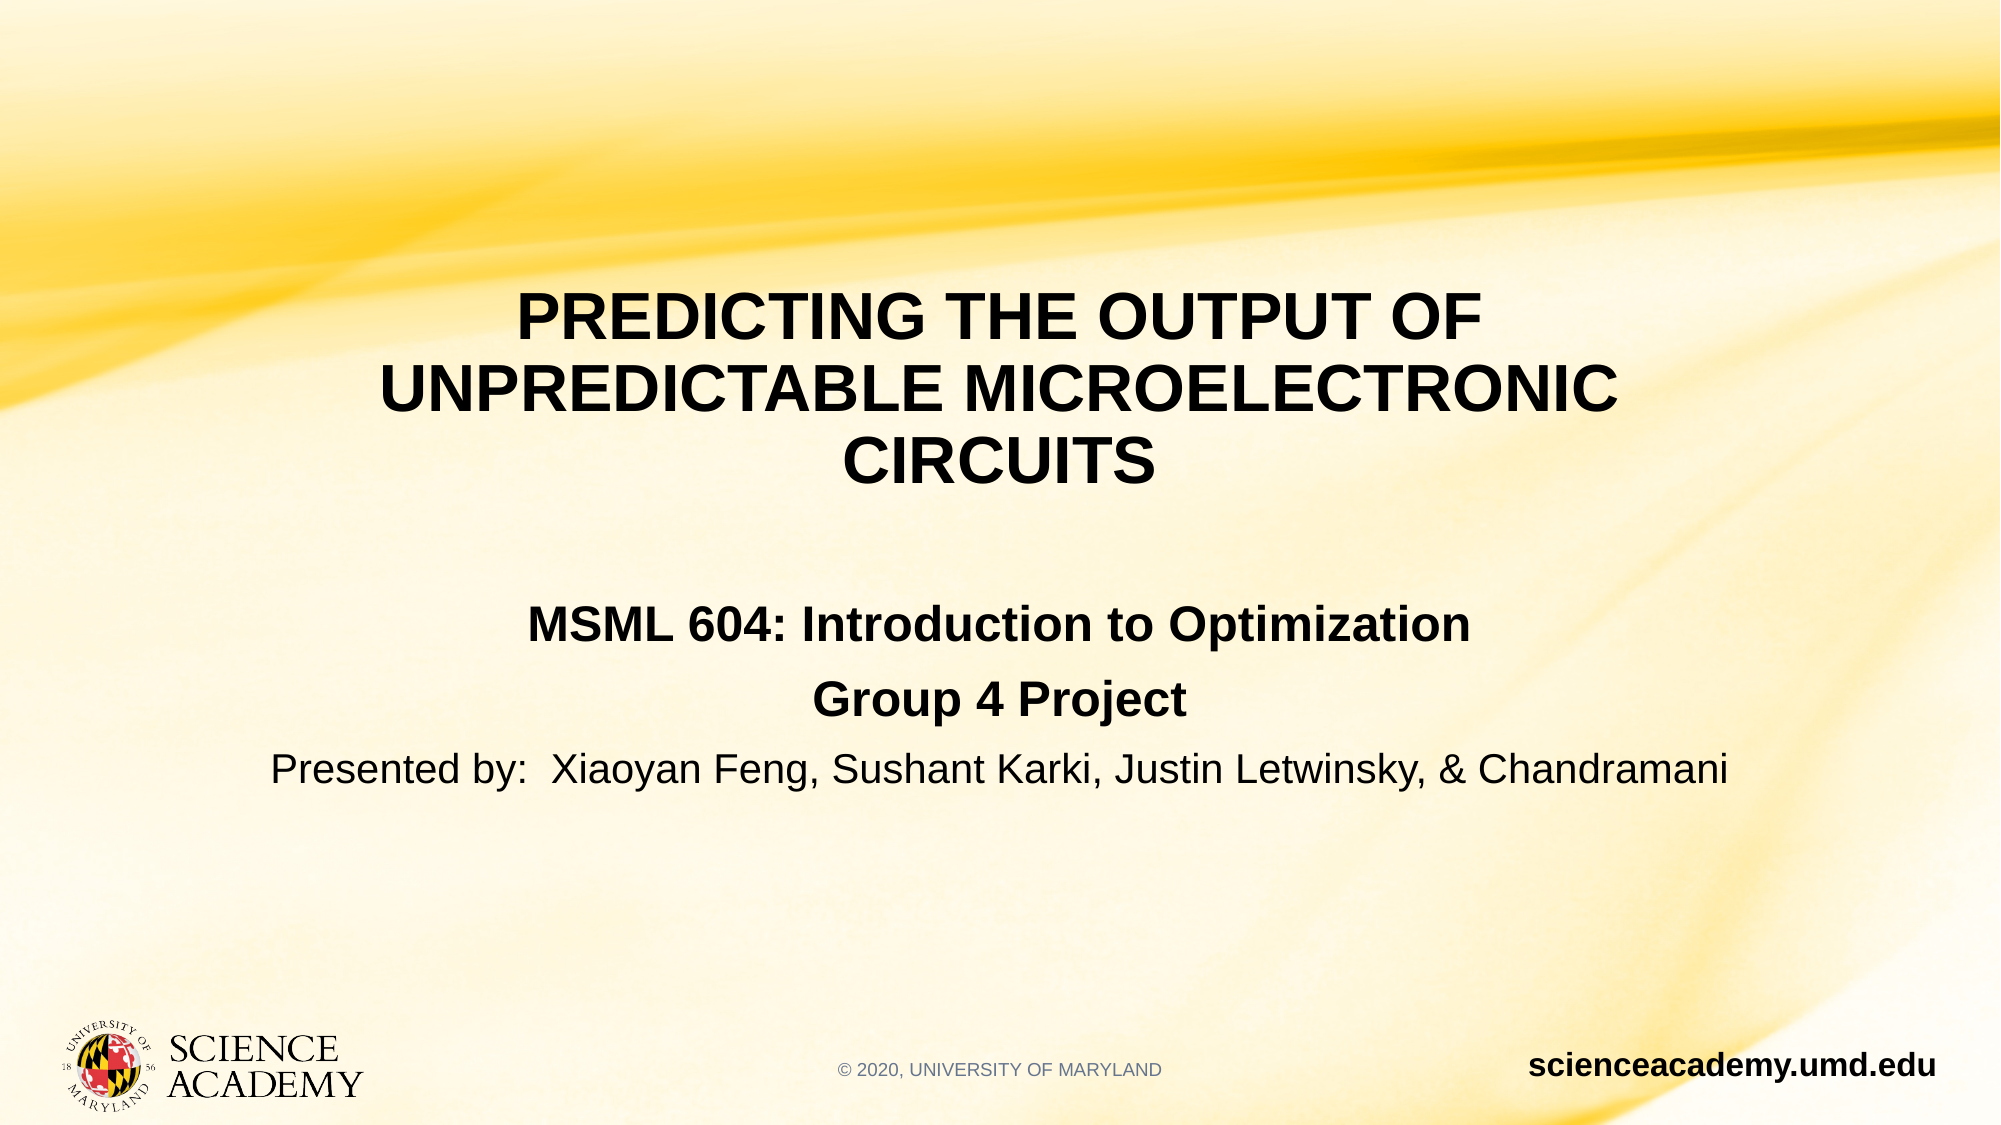

# Predicting the Output of Unpredictable Microelectronic Circuits
MSML 604: Introduction to Optimization
Group 4 Project
Presented by:  Xiaoyan Feng, Sushant Karki, Justin Letwinsky, & Chandramani